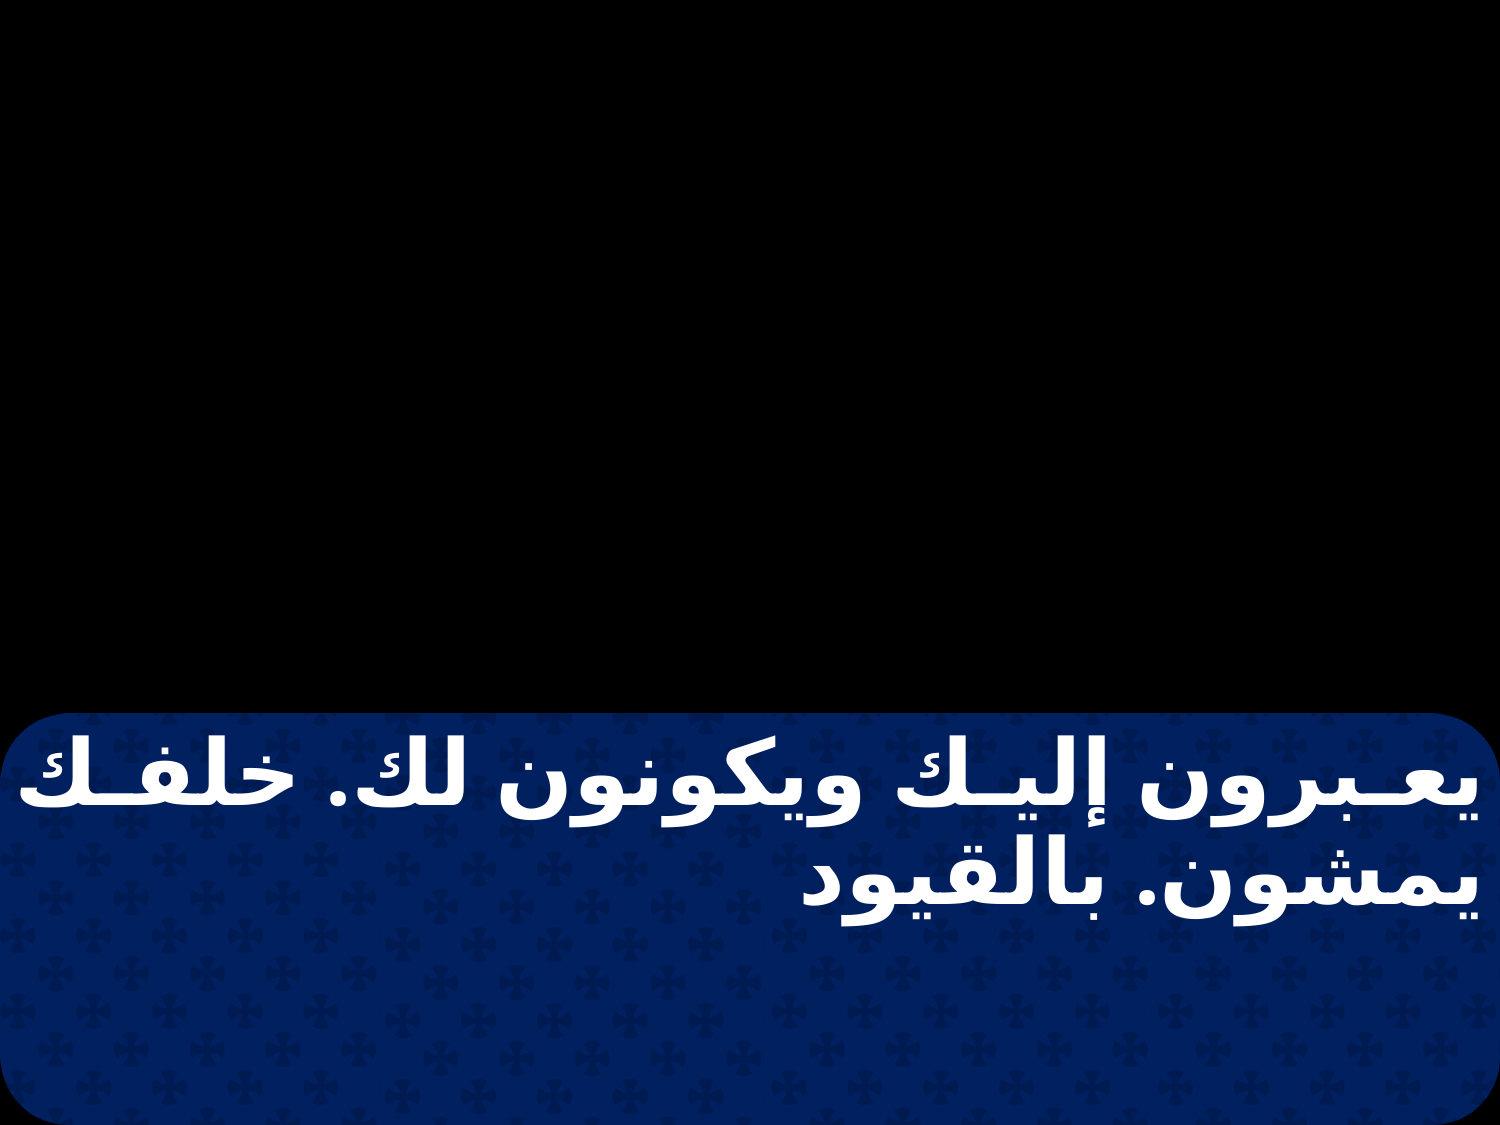

يعبرون إليك ويكونون لك. خلفك يمشون. بالقيود